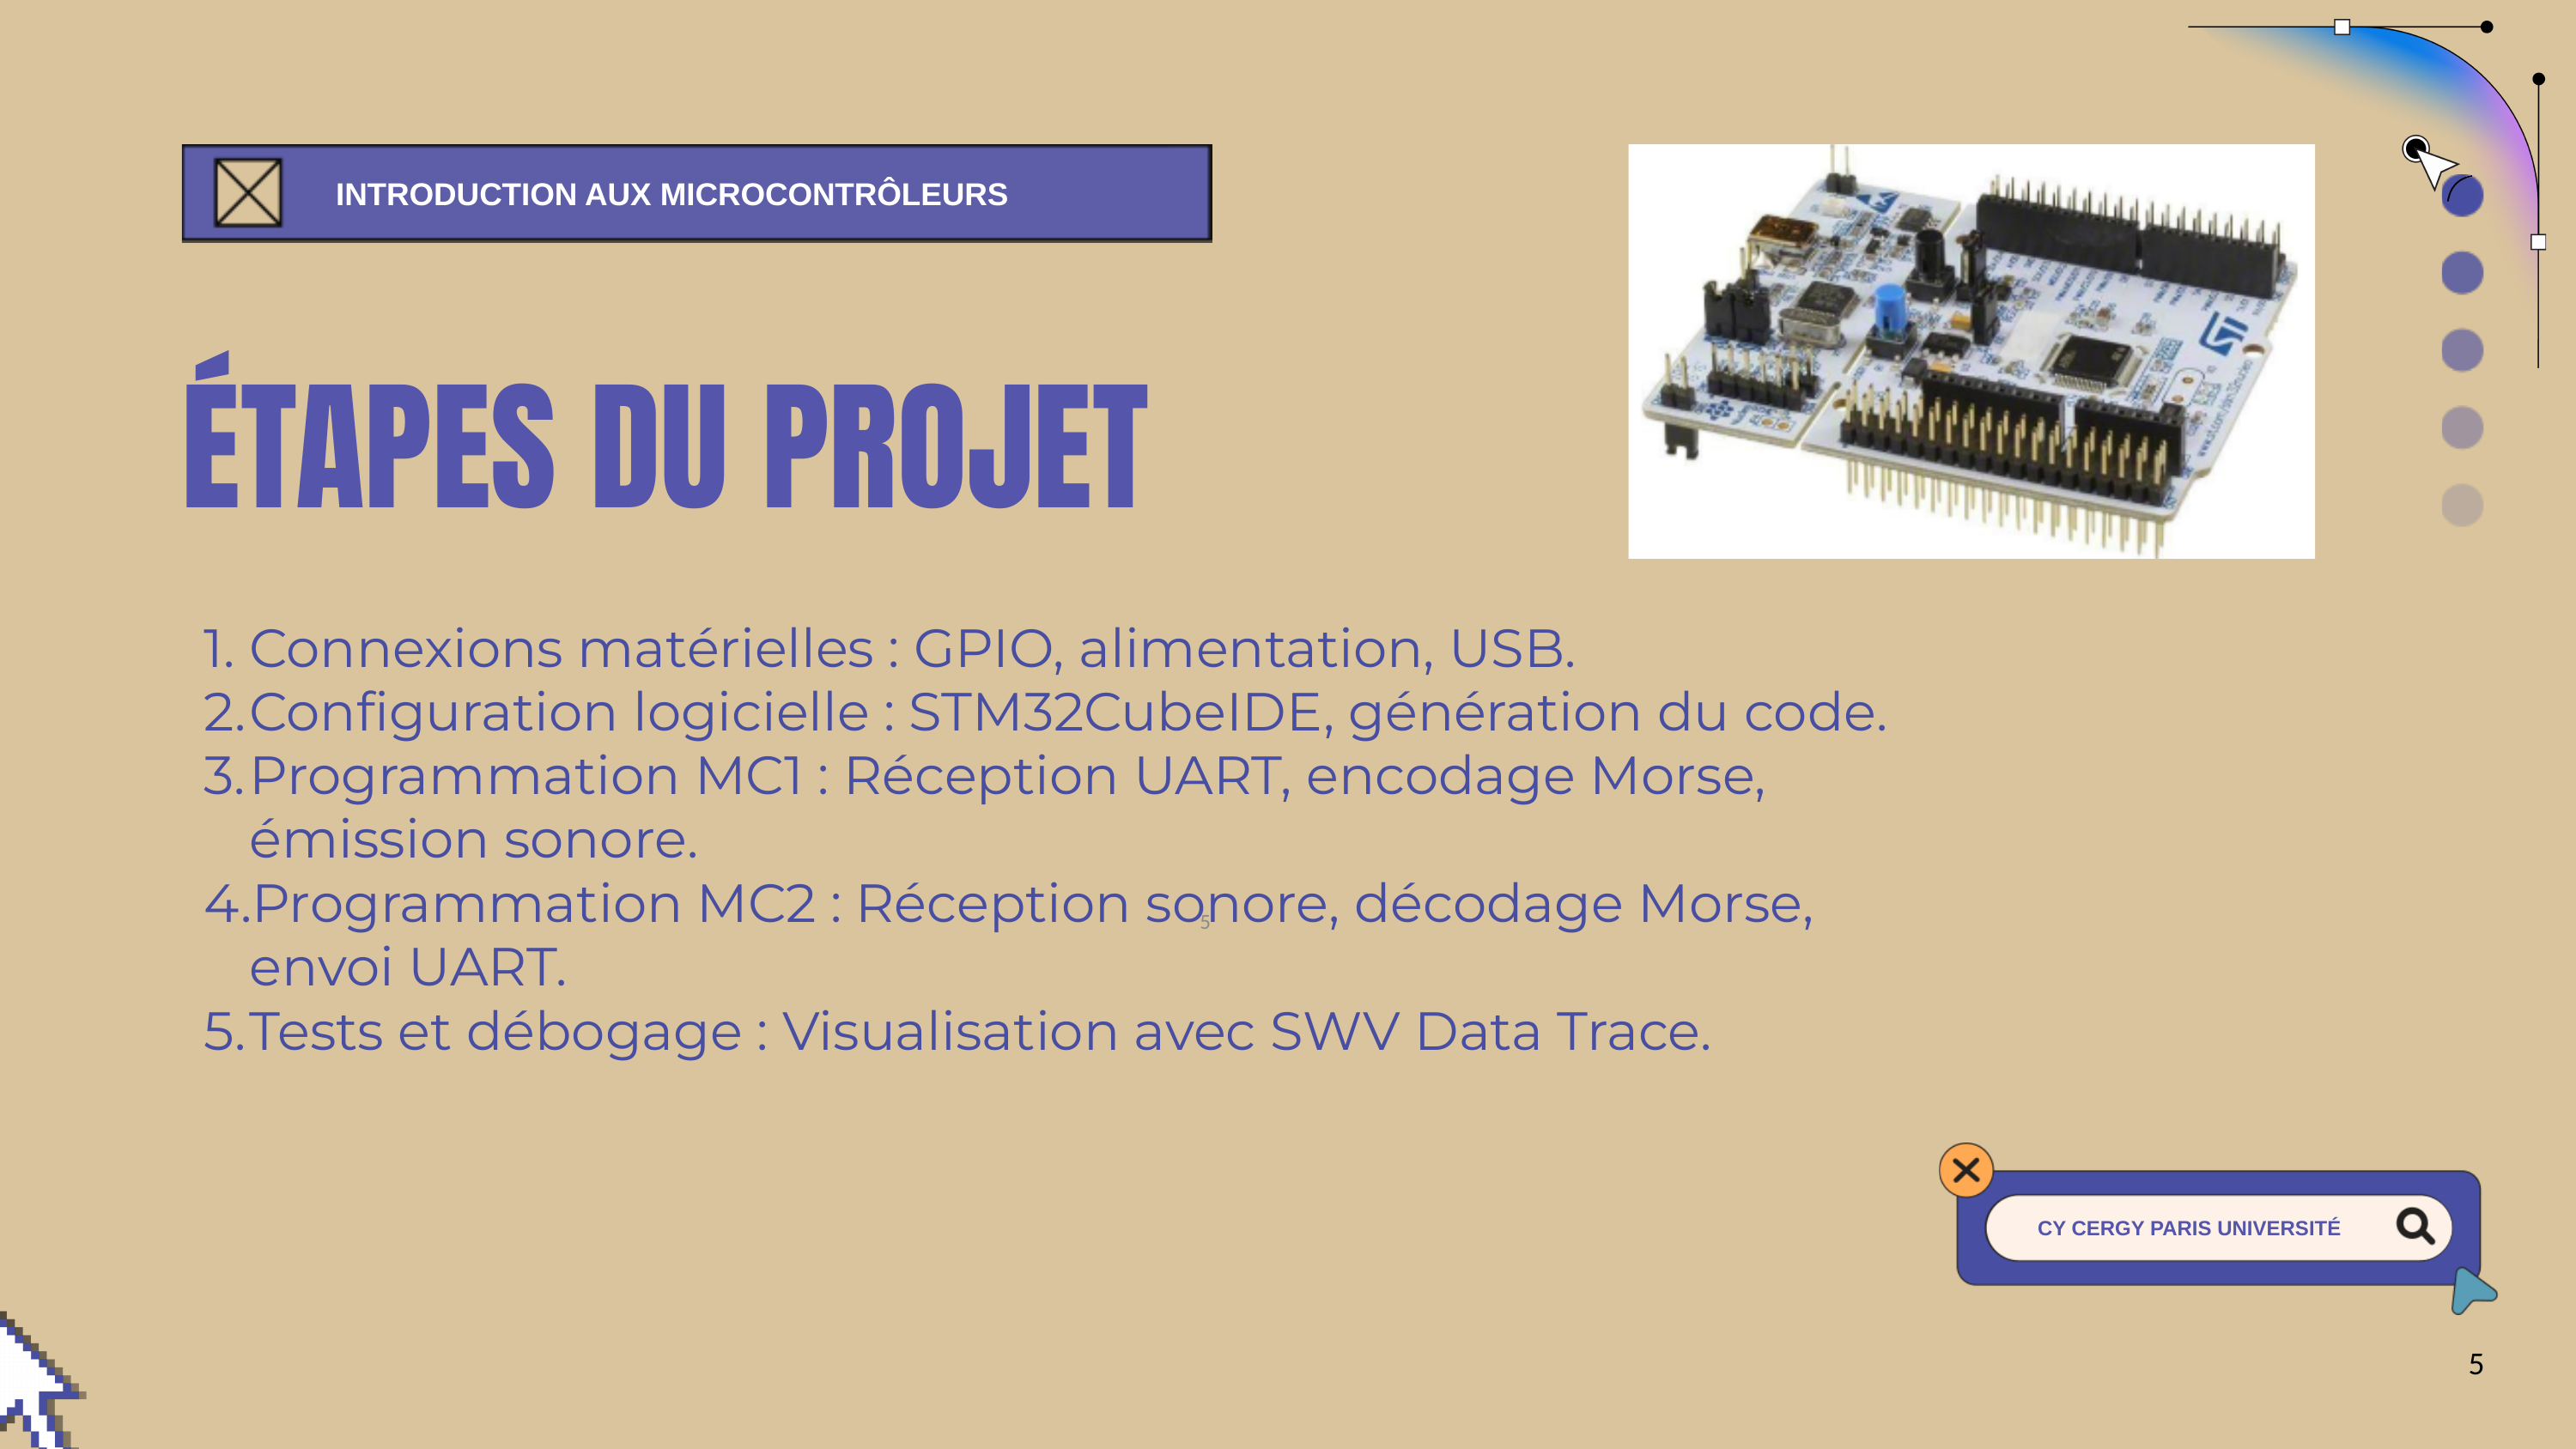

INTRODUCTION AUX MICROCONTRÔLEURS
ÉTAPES DU PROJET

Connexions matérielles : GPIO, alimentation, USB.
Configuration logicielle : STM32CubeIDE, génération du code.
Programmation MC1 : Réception UART, encodage Morse, émission sonore.
Programmation MC2 : Réception sonore, décodage Morse, envoi UART.
Tests et débogage : Visualisation avec SWV Data Trace.

5

CY CERGY PARIS UNIVERSITÉ

5